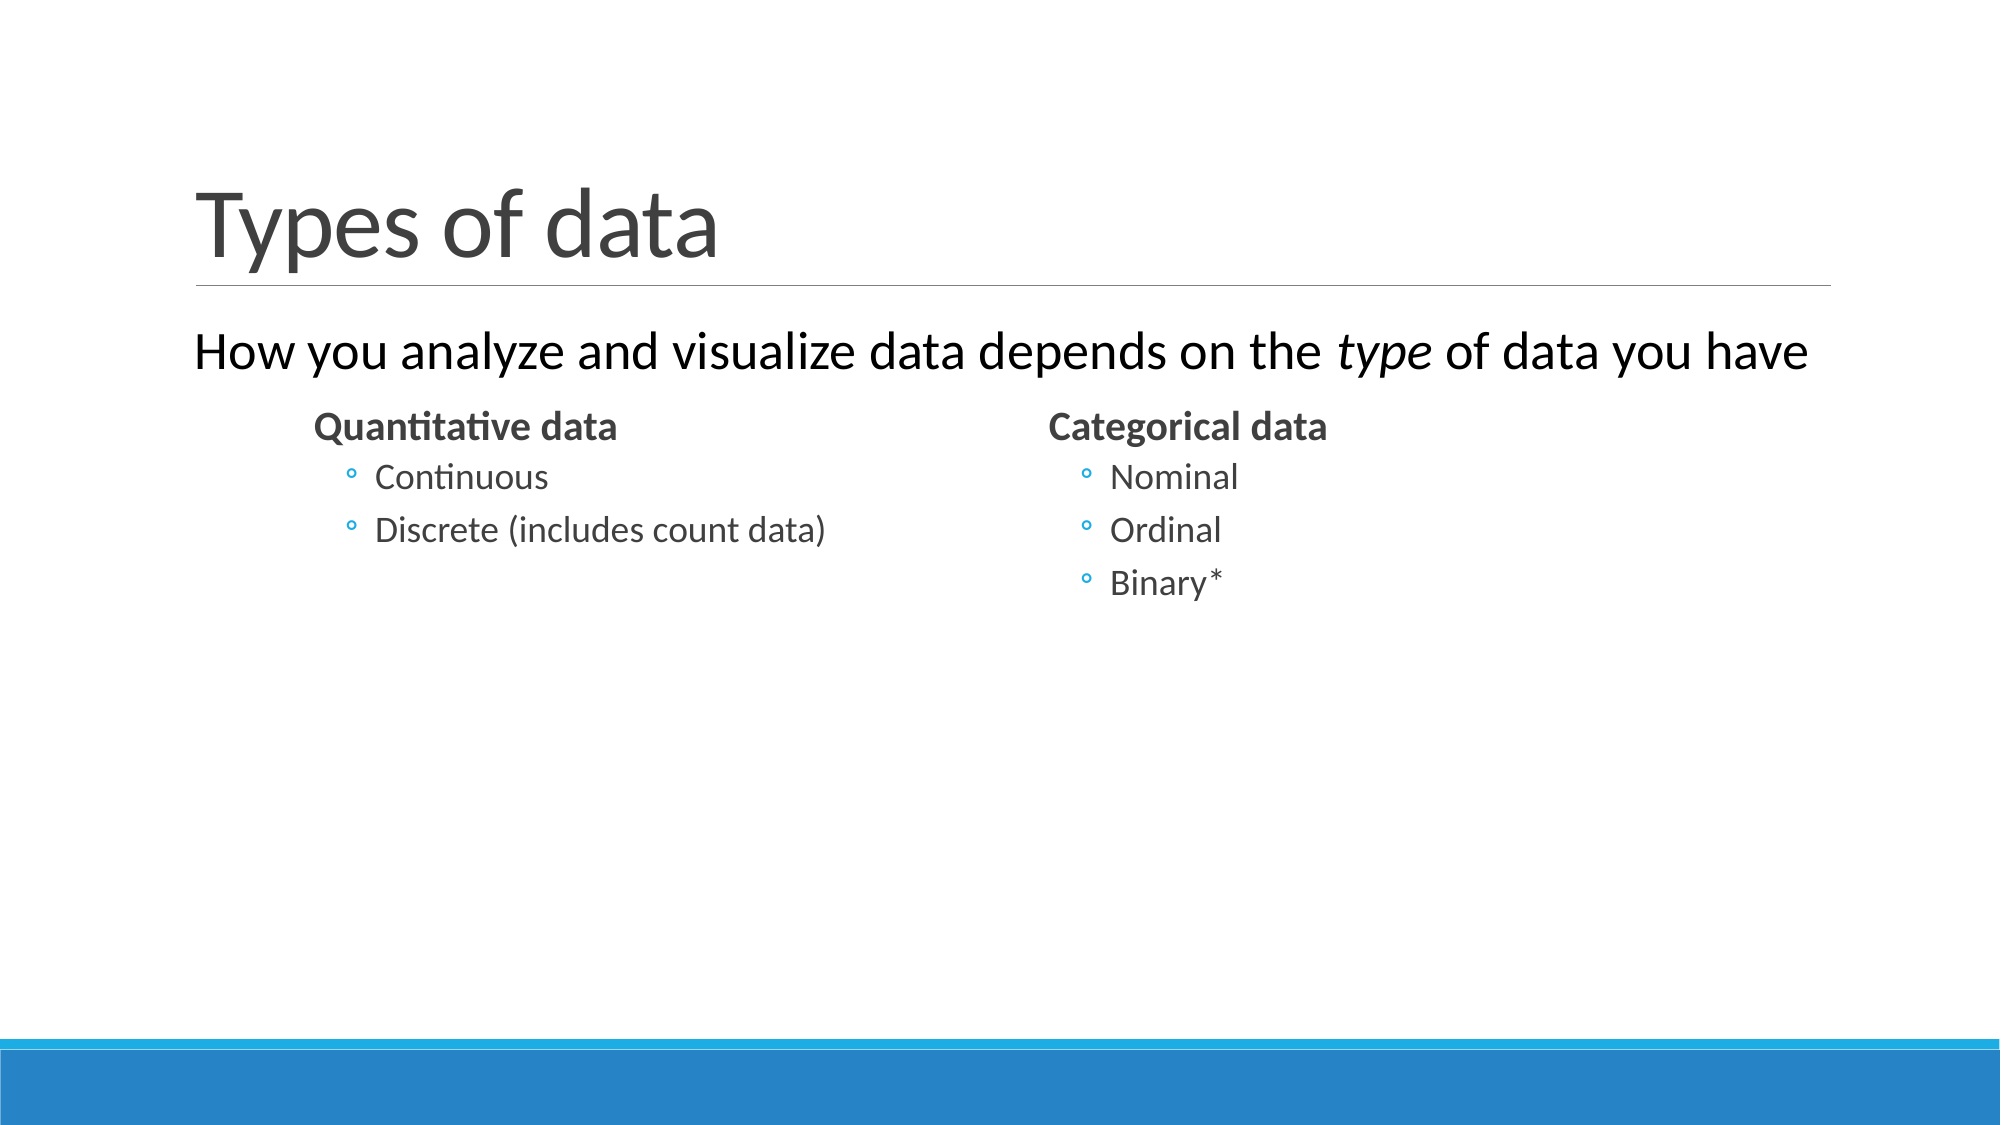

# Types of data
How you analyze and visualize data depends on the type of data you have

Quantitative data
Continuous
Discrete (includes count data)

Categorical data
Nominal
Ordinal
Binary*